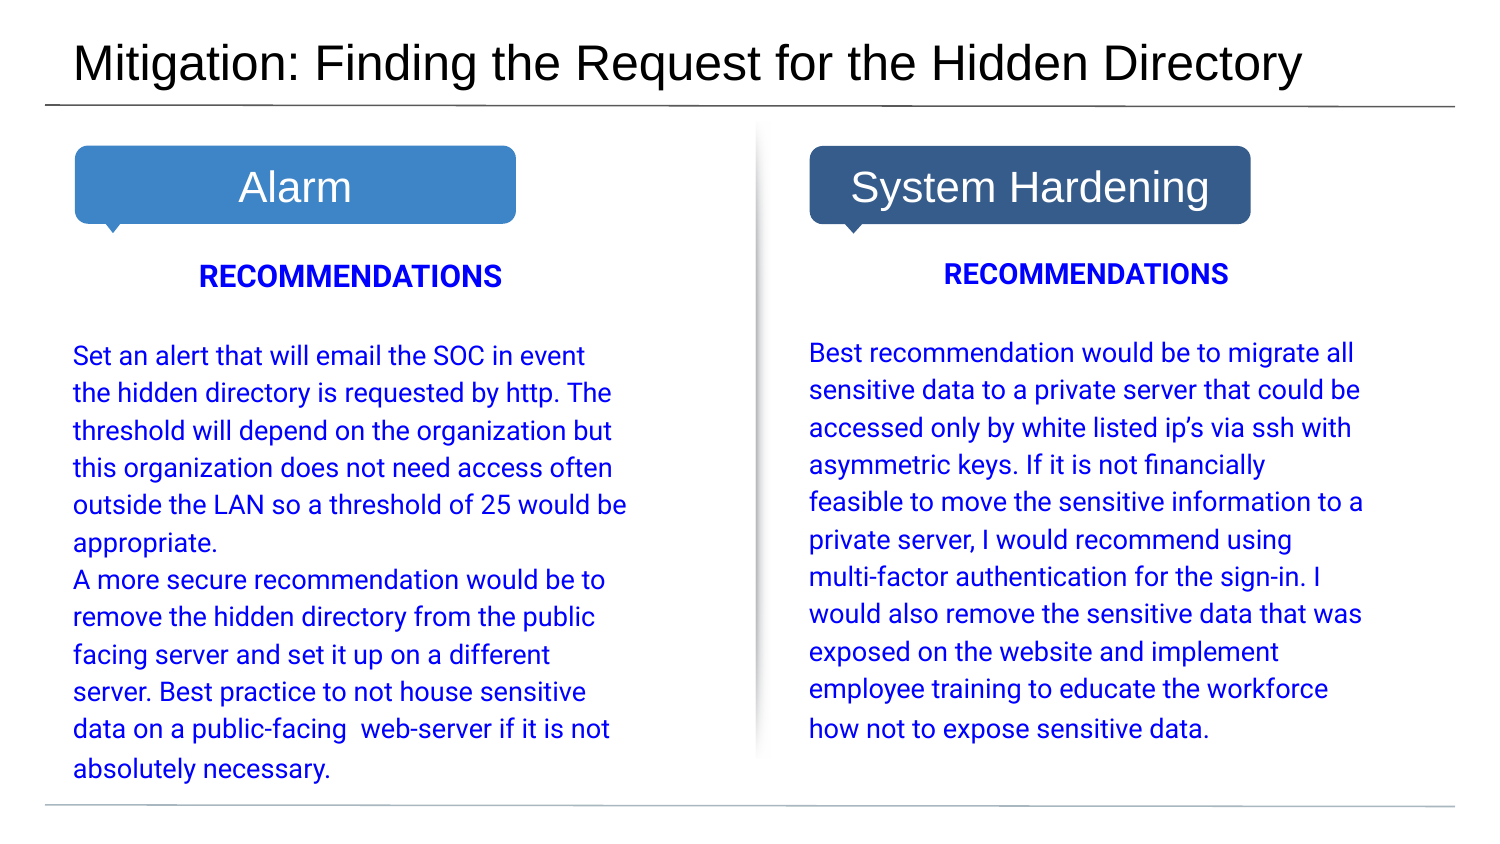

# Mitigation: Finding the Request for the Hidden Directory
RECOMMENDATIONS

Set an alert that will email the SOC in event the hidden directory is requested by http. The threshold will depend on the organization but this organization does not need access often outside the LAN so a threshold of 25 would be appropriate.
A more secure recommendation would be to remove the hidden directory from the public facing server and set it up on a different server. Best practice to not house sensitive data on a public-facing  web-server if it is not absolutely necessary.

RECOMMENDATIONS

Best recommendation would be to migrate all sensitive data to a private server that could be accessed only by white listed ip’s via ssh with asymmetric keys. If it is not financially feasible to move the sensitive information to a private server, I would recommend using multi-factor authentication for the sign-in. I would also remove the sensitive data that was exposed on the website and implement employee training to educate the workforce how not to expose sensitive data.